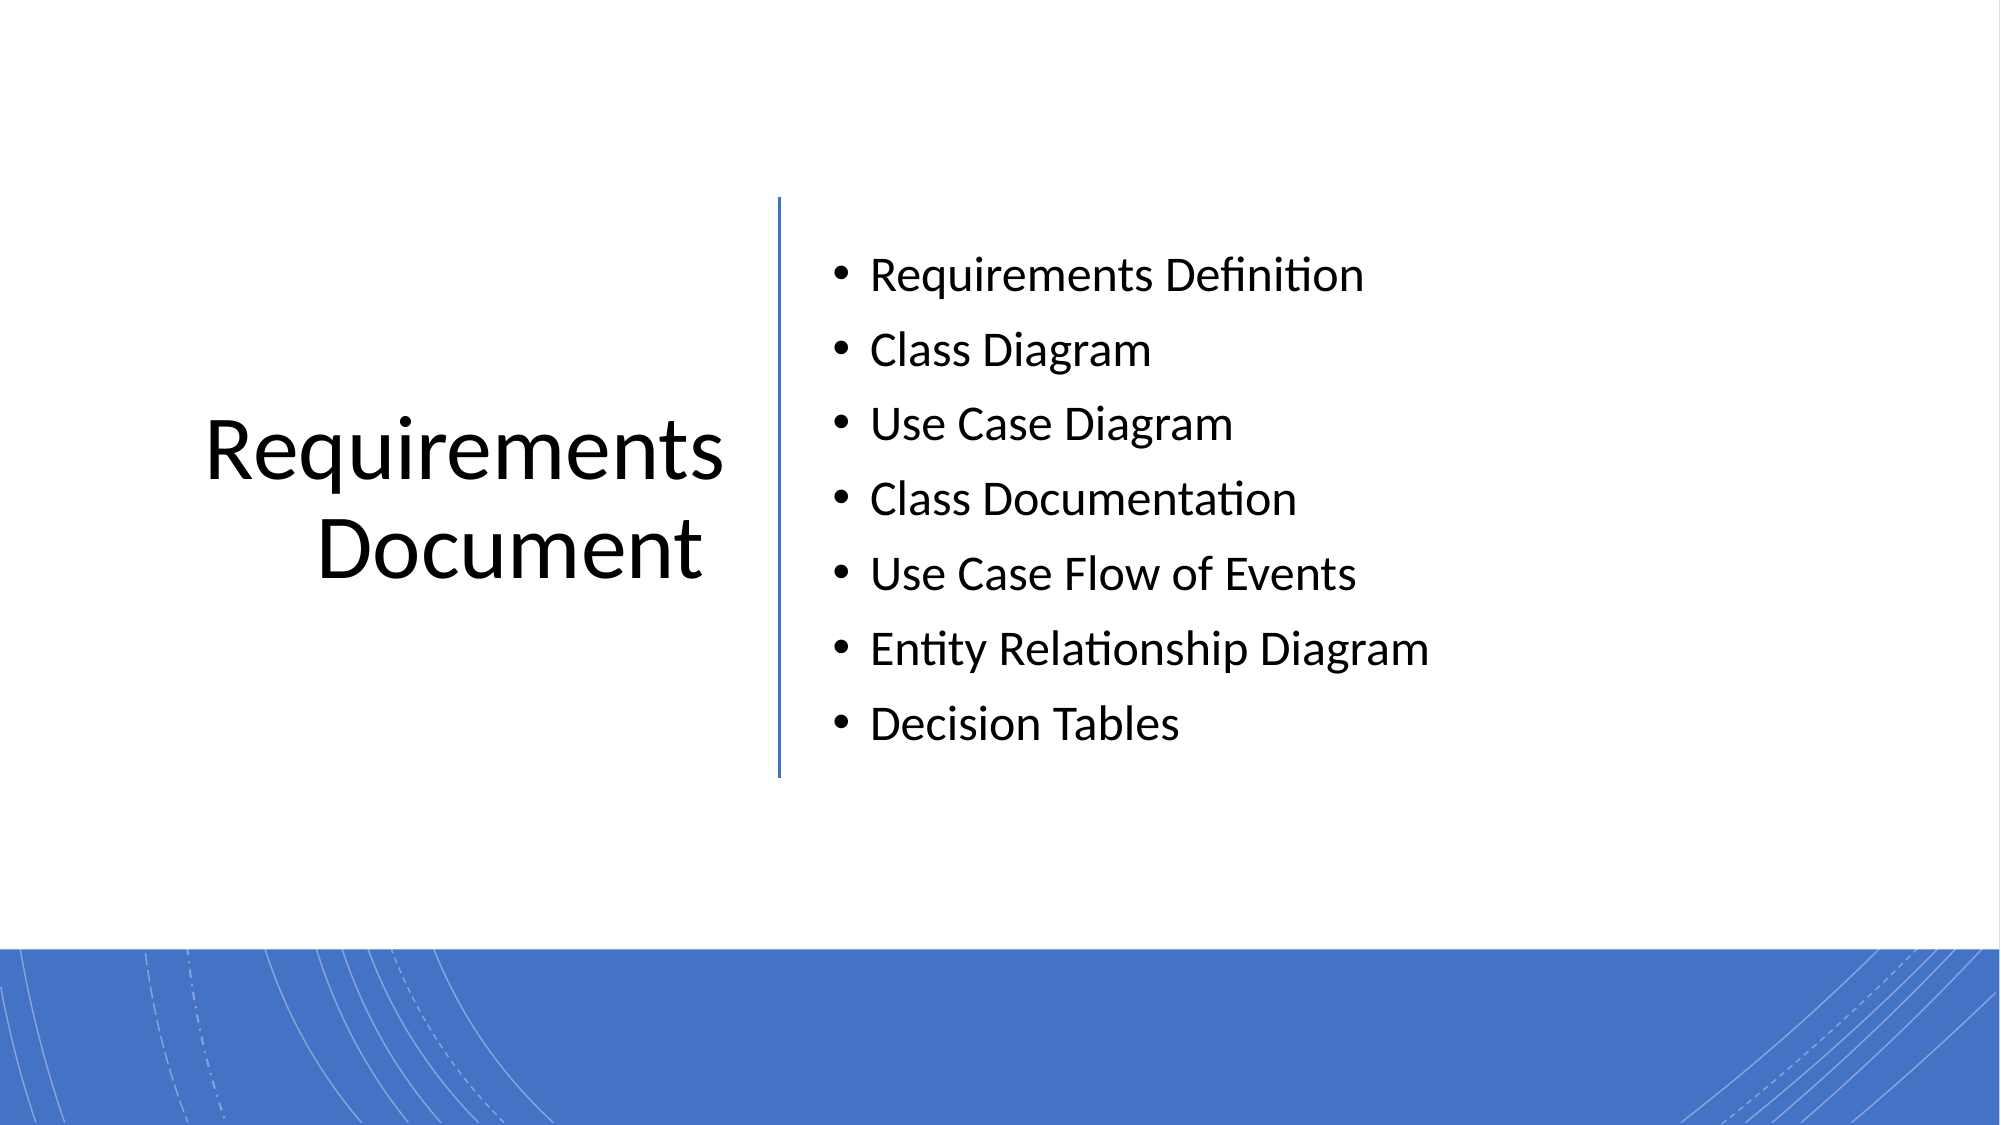

# Requirements Document
Requirements Definition
Class Diagram
Use Case Diagram
Class Documentation
Use Case Flow of Events
Entity Relationship Diagram
Decision Tables